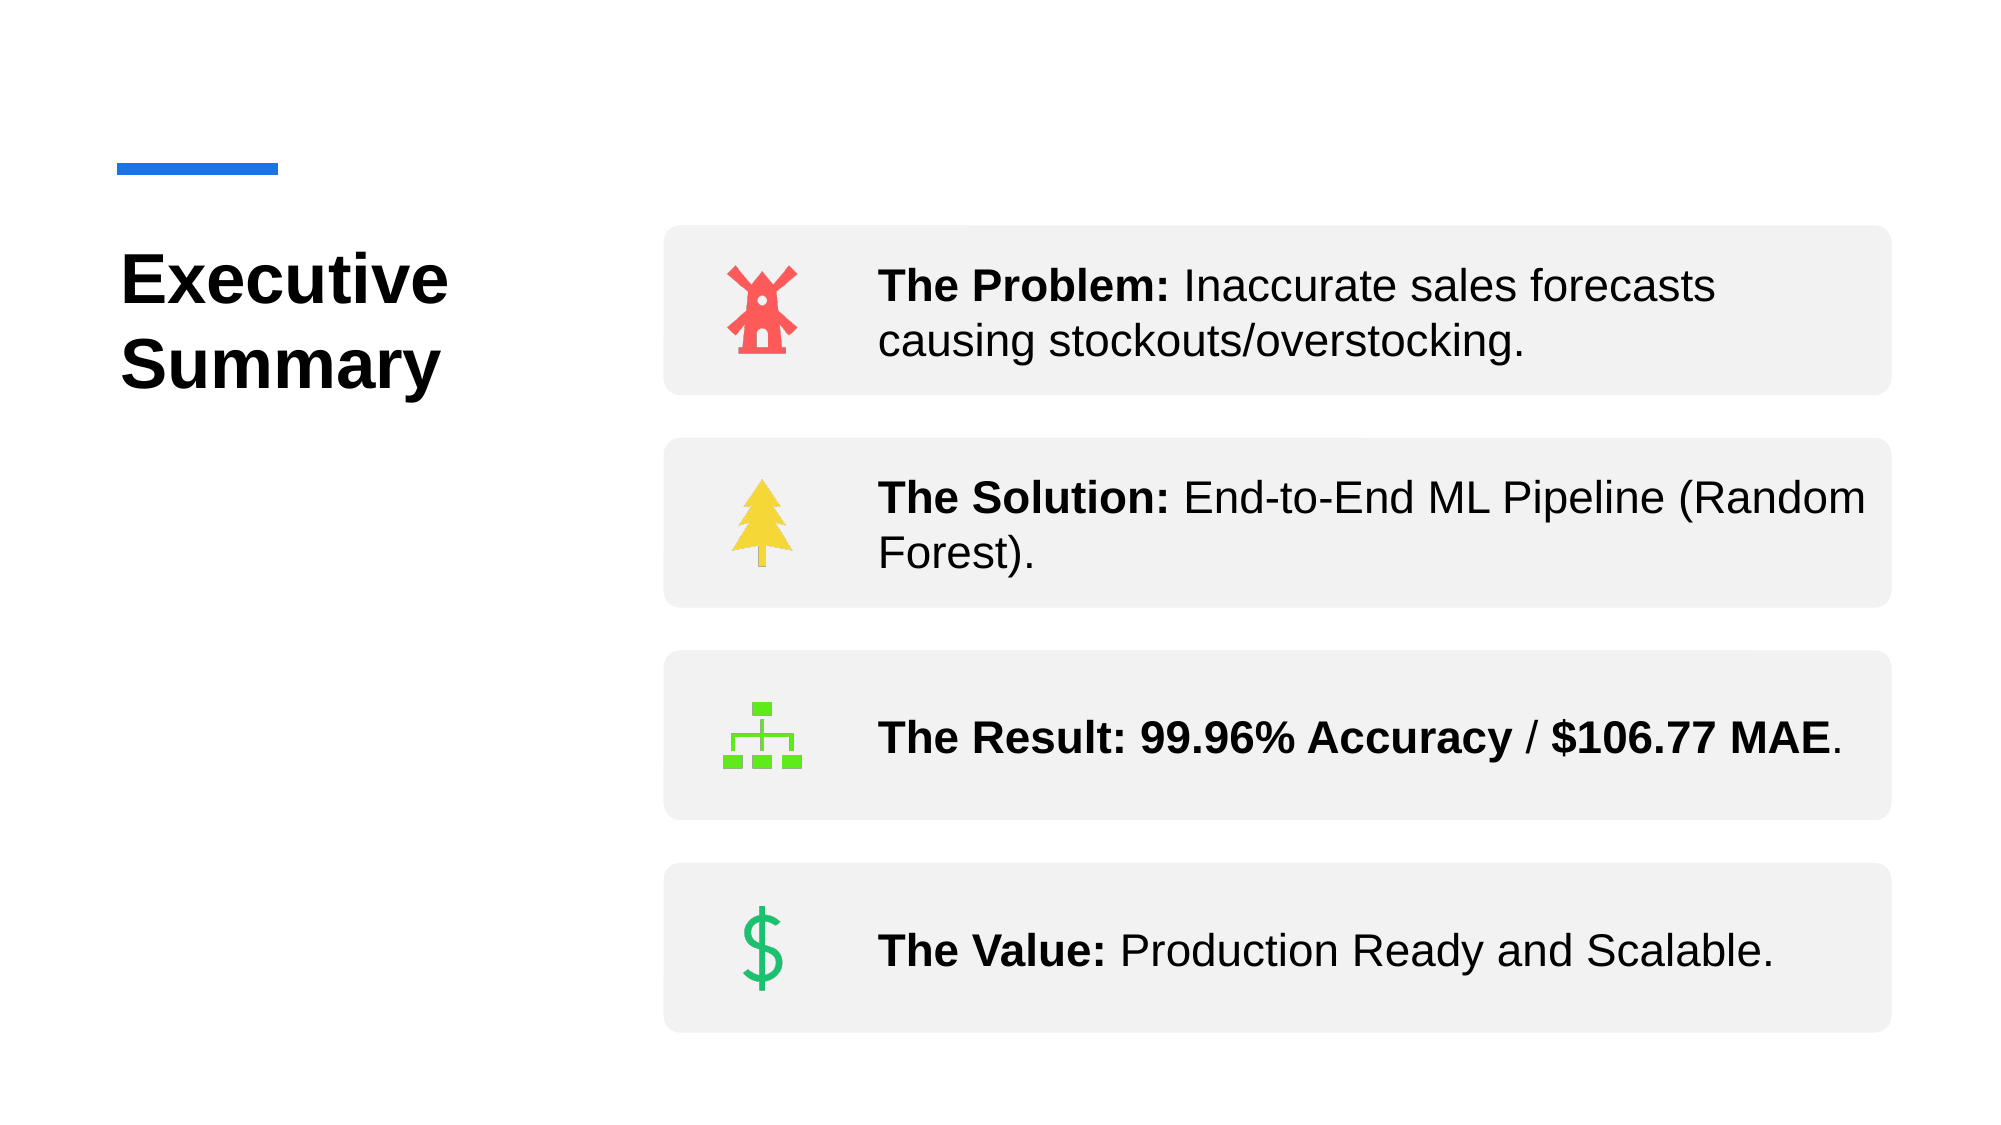

# Executive Summary
The Problem: Inaccurate sales forecasts causing stockouts/overstocking.
The Solution: End-to-End ML Pipeline (Random Forest).
The Result: 99.96% Accuracy / $106.77 MAE.
The Value: Production Ready and Scalable.